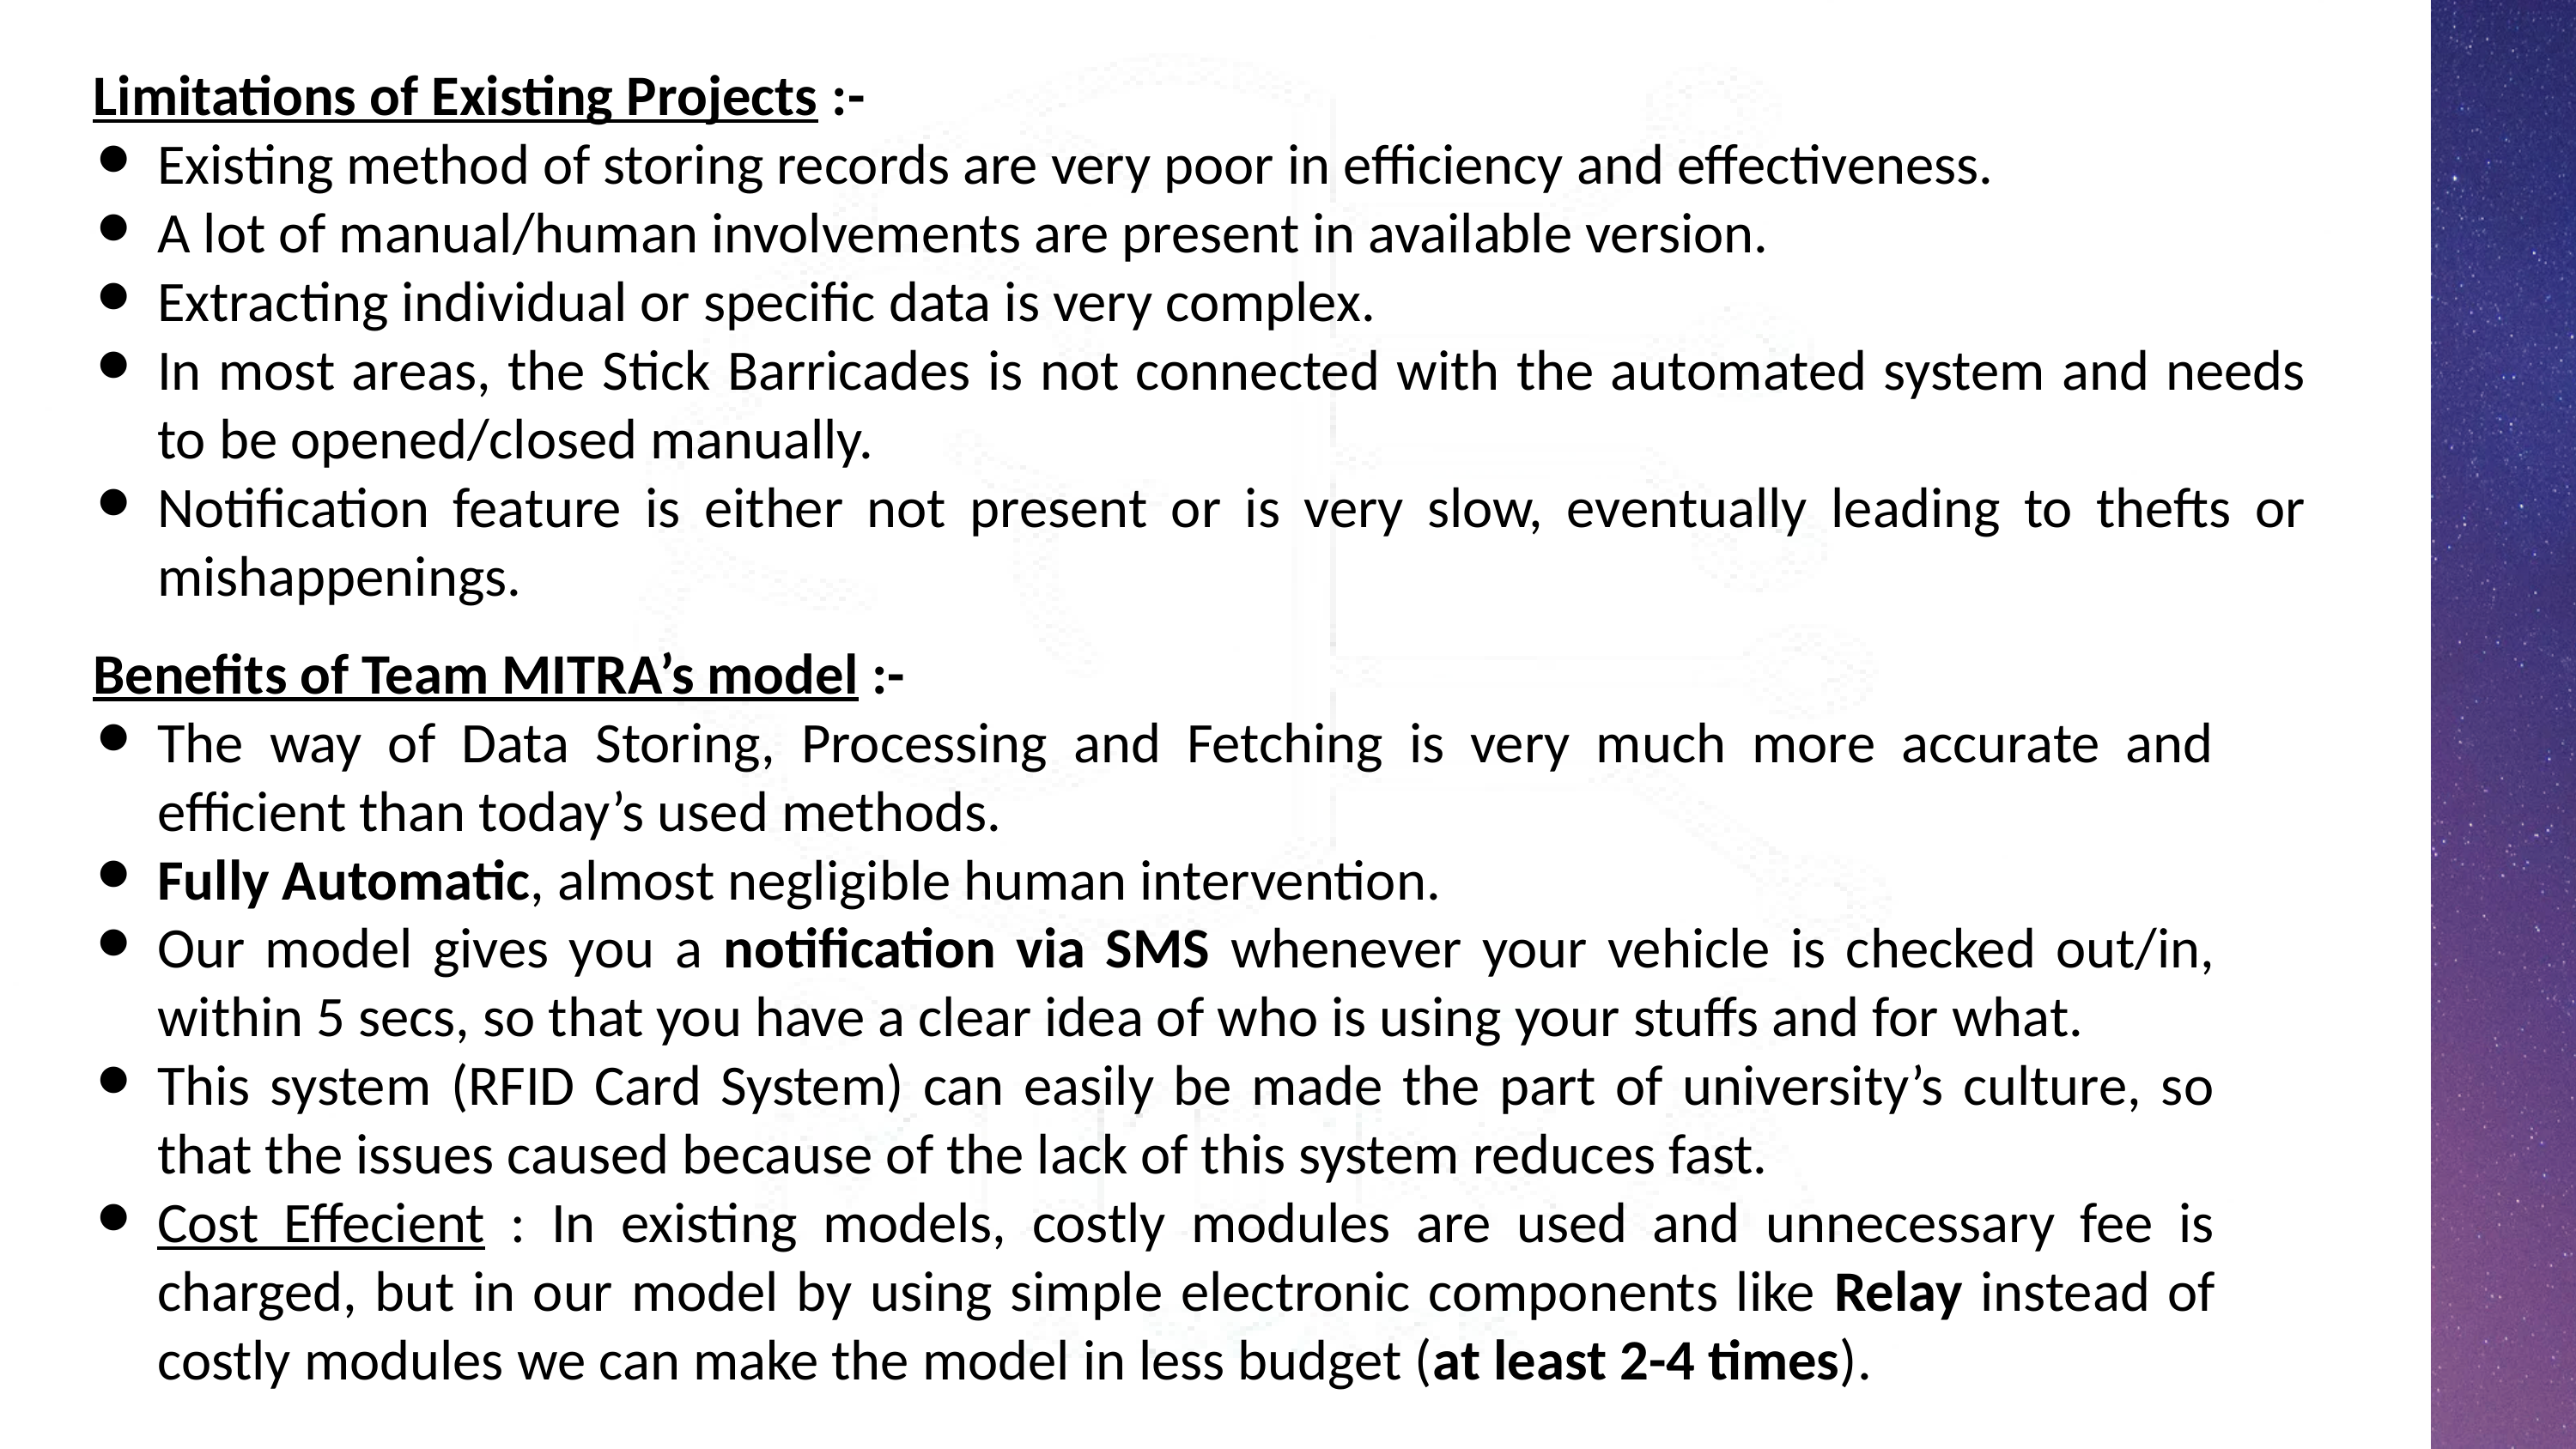

Limitations of Existing Projects :-
Existing method of storing records are very poor in efficiency and effectiveness.
A lot of manual/human involvements are present in available version.
Extracting individual or specific data is very complex.
In most areas, the Stick Barricades is not connected with the automated system and needs to be opened/closed manually.
Notification feature is either not present or is very slow, eventually leading to thefts or mishappenings.

Benefits of Team MITRA’s model :-
The way of Data Storing, Processing and Fetching is very much more accurate and efficient than today’s used methods.
Fully Automatic, almost negligible human intervention.
Our model gives you a notification via SMS whenever your vehicle is checked out/in, within 5 secs, so that you have a clear idea of who is using your stuffs and for what.
This system (RFID Card System) can easily be made the part of university’s culture, so that the issues caused because of the lack of this system reduces fast.
Cost Effecient : In existing models, costly modules are used and unnecessary fee is charged, but in our model by using simple electronic components like Relay instead of costly modules we can make the model in less budget (at least 2-4 times).